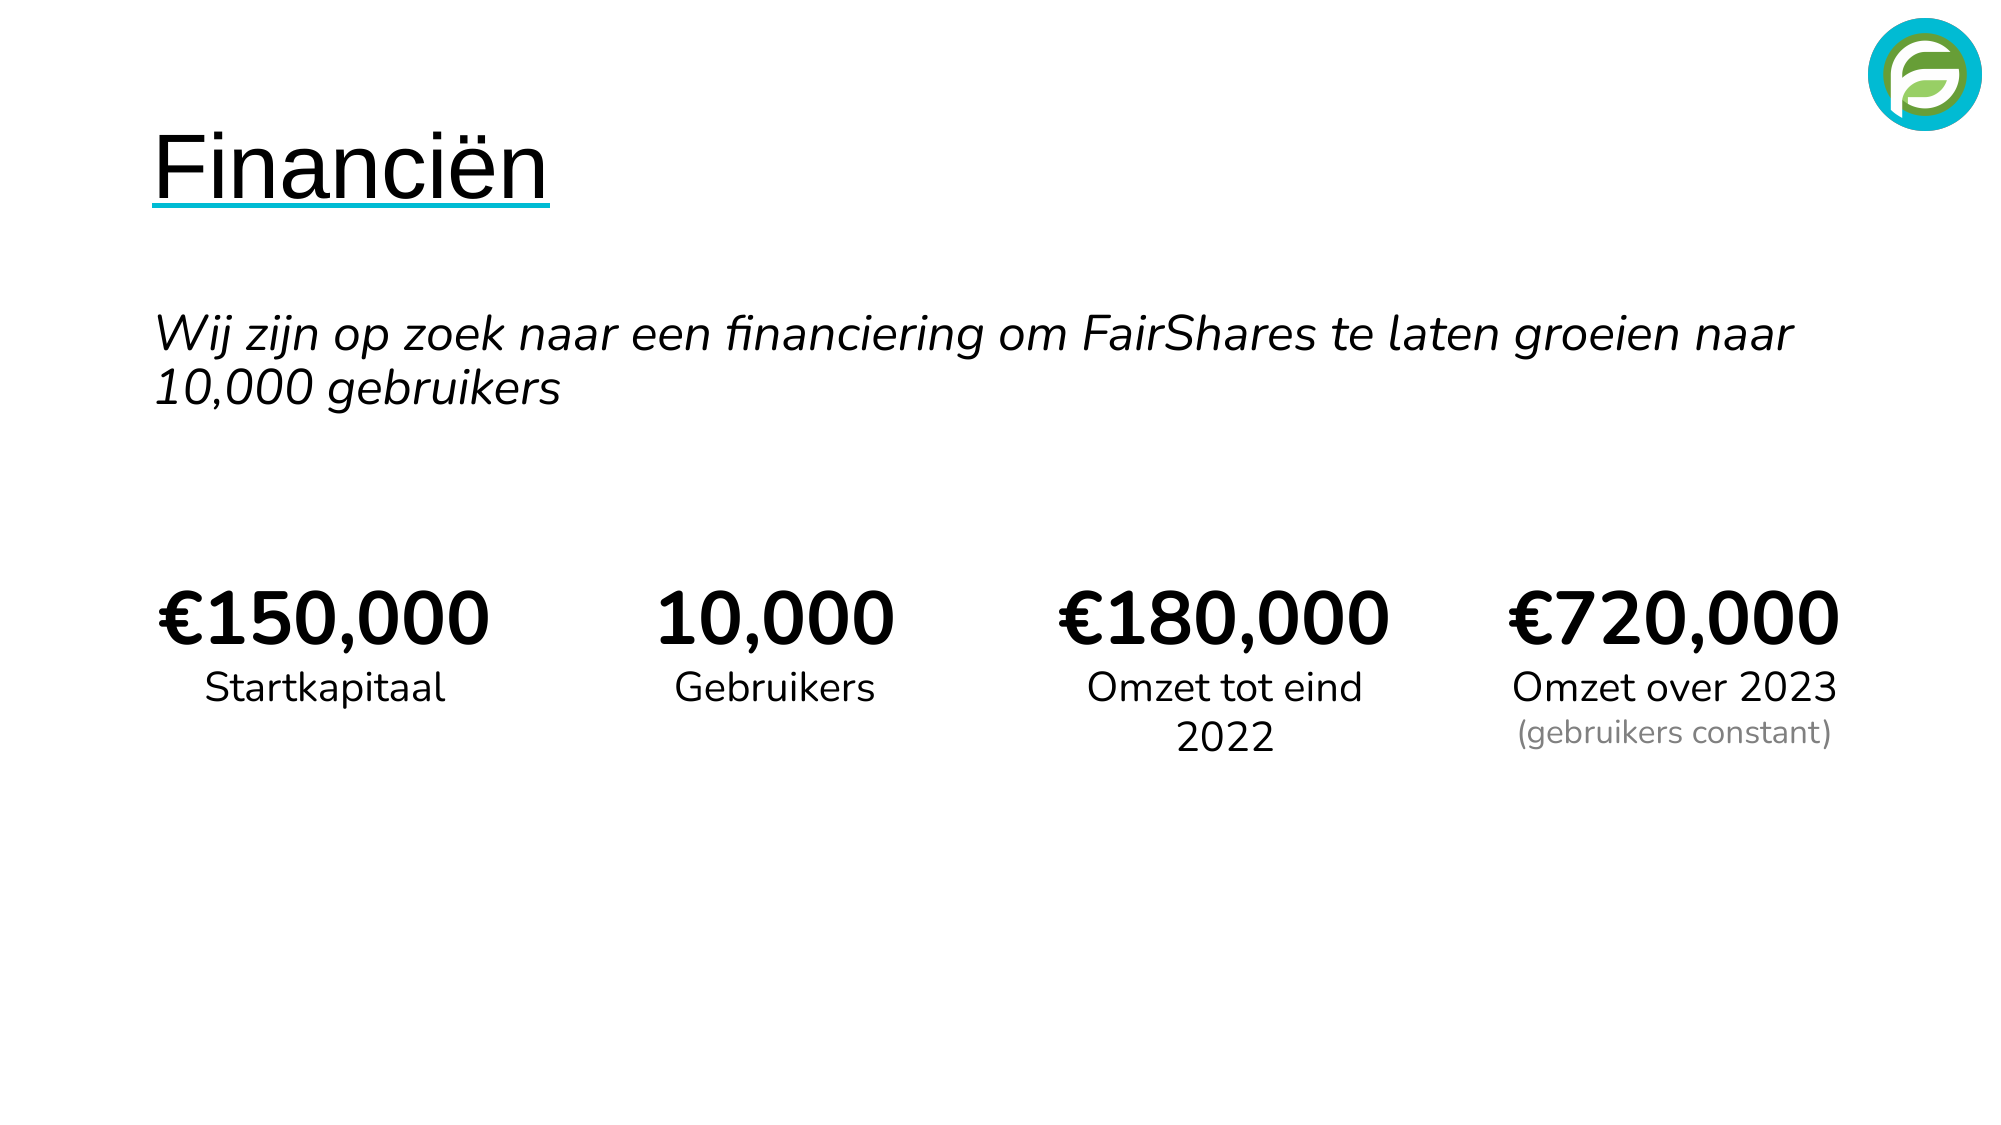

# Financiën
Wij zijn op zoek naar een financiering om FairShares te laten groeien naar 10,000 gebruikers
€150,000
Startkapitaal
€720,000
Omzet over 2023
(gebruikers constant)
10,000
Gebruikers
€180,000
Omzet tot eind 2022